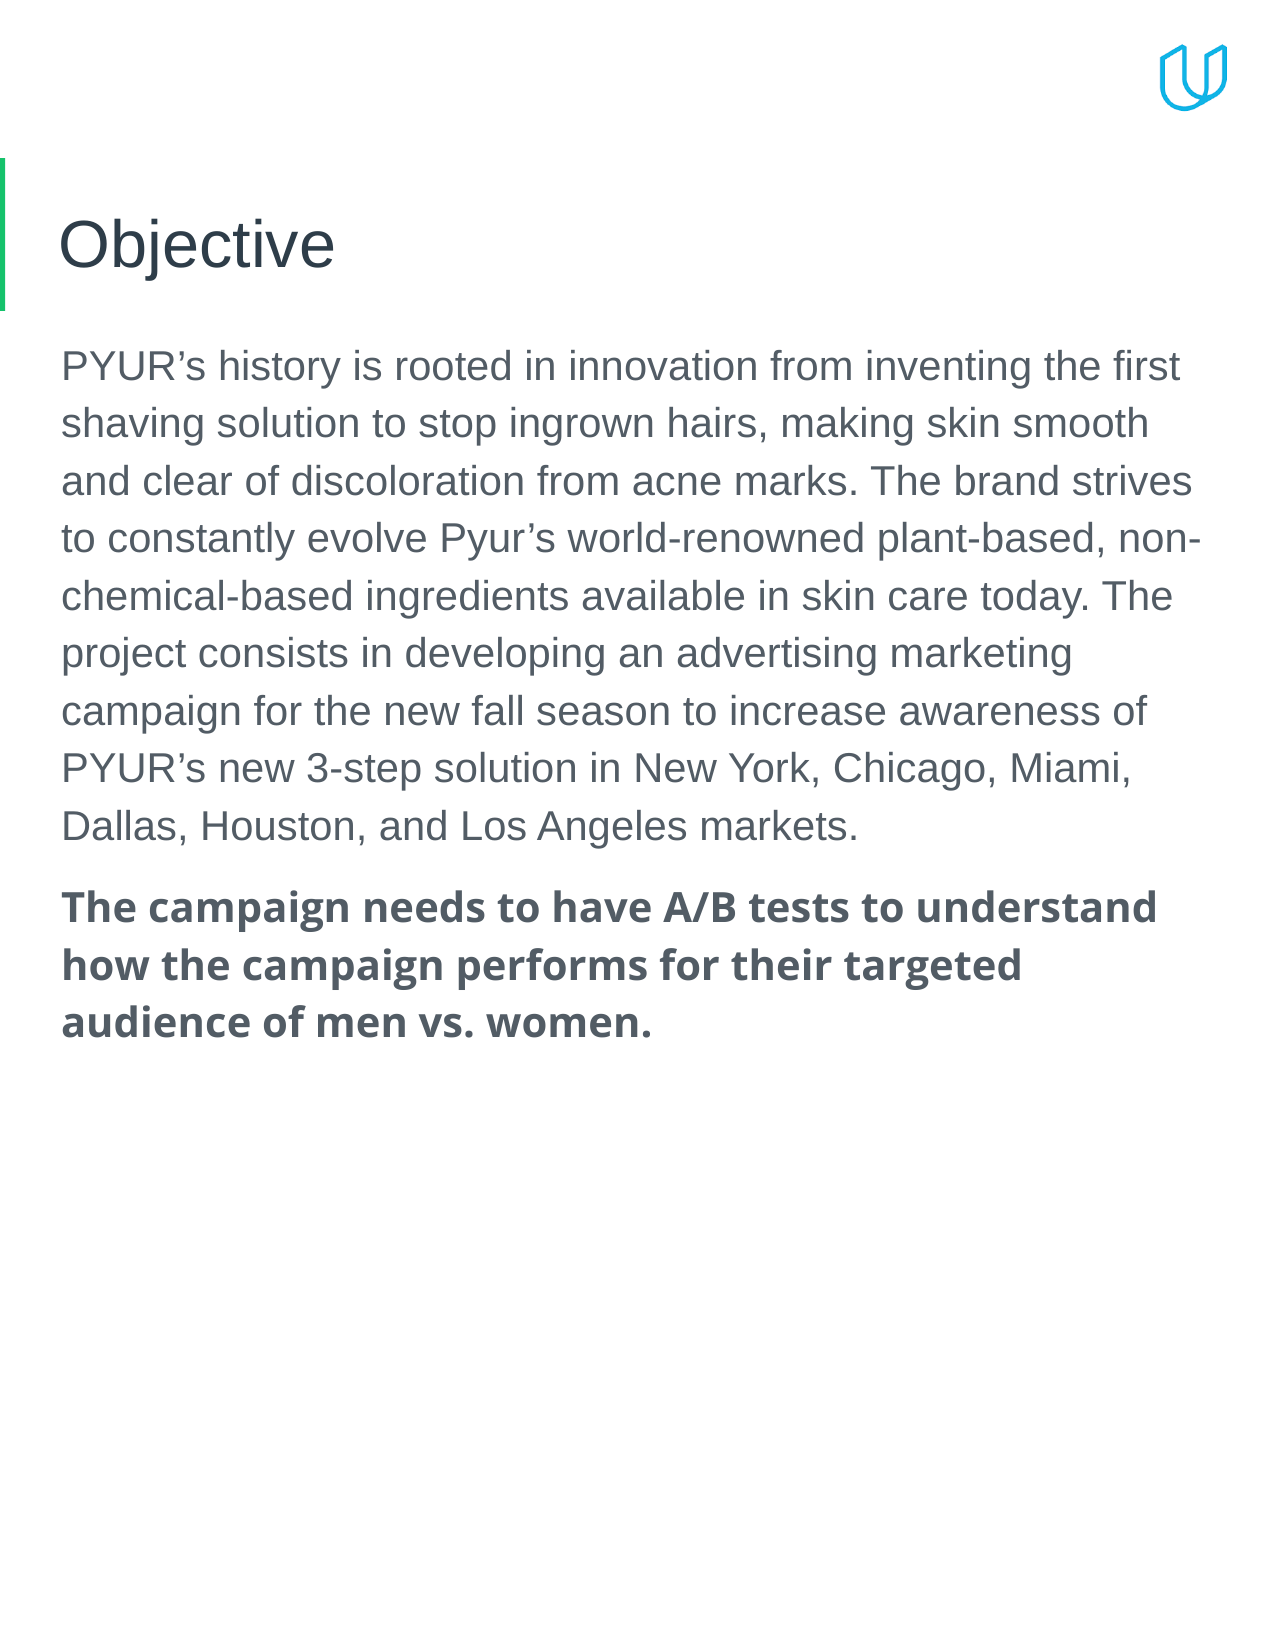

# Objective
PYUR’s history is rooted in innovation from inventing the first shaving solution to stop ingrown hairs, making skin smooth and clear of discoloration from acne marks. The brand strives to constantly evolve Pyur’s world-renowned plant-based, non-chemical-based ingredients available in skin care today. The project consists in developing an advertising marketing campaign for the new fall season to increase awareness of PYUR’s new 3-step solution in New York, Chicago, Miami, Dallas, Houston, and Los Angeles markets.
The campaign needs to have A/B tests to understand how the campaign performs for their targeted audience of men vs. women.